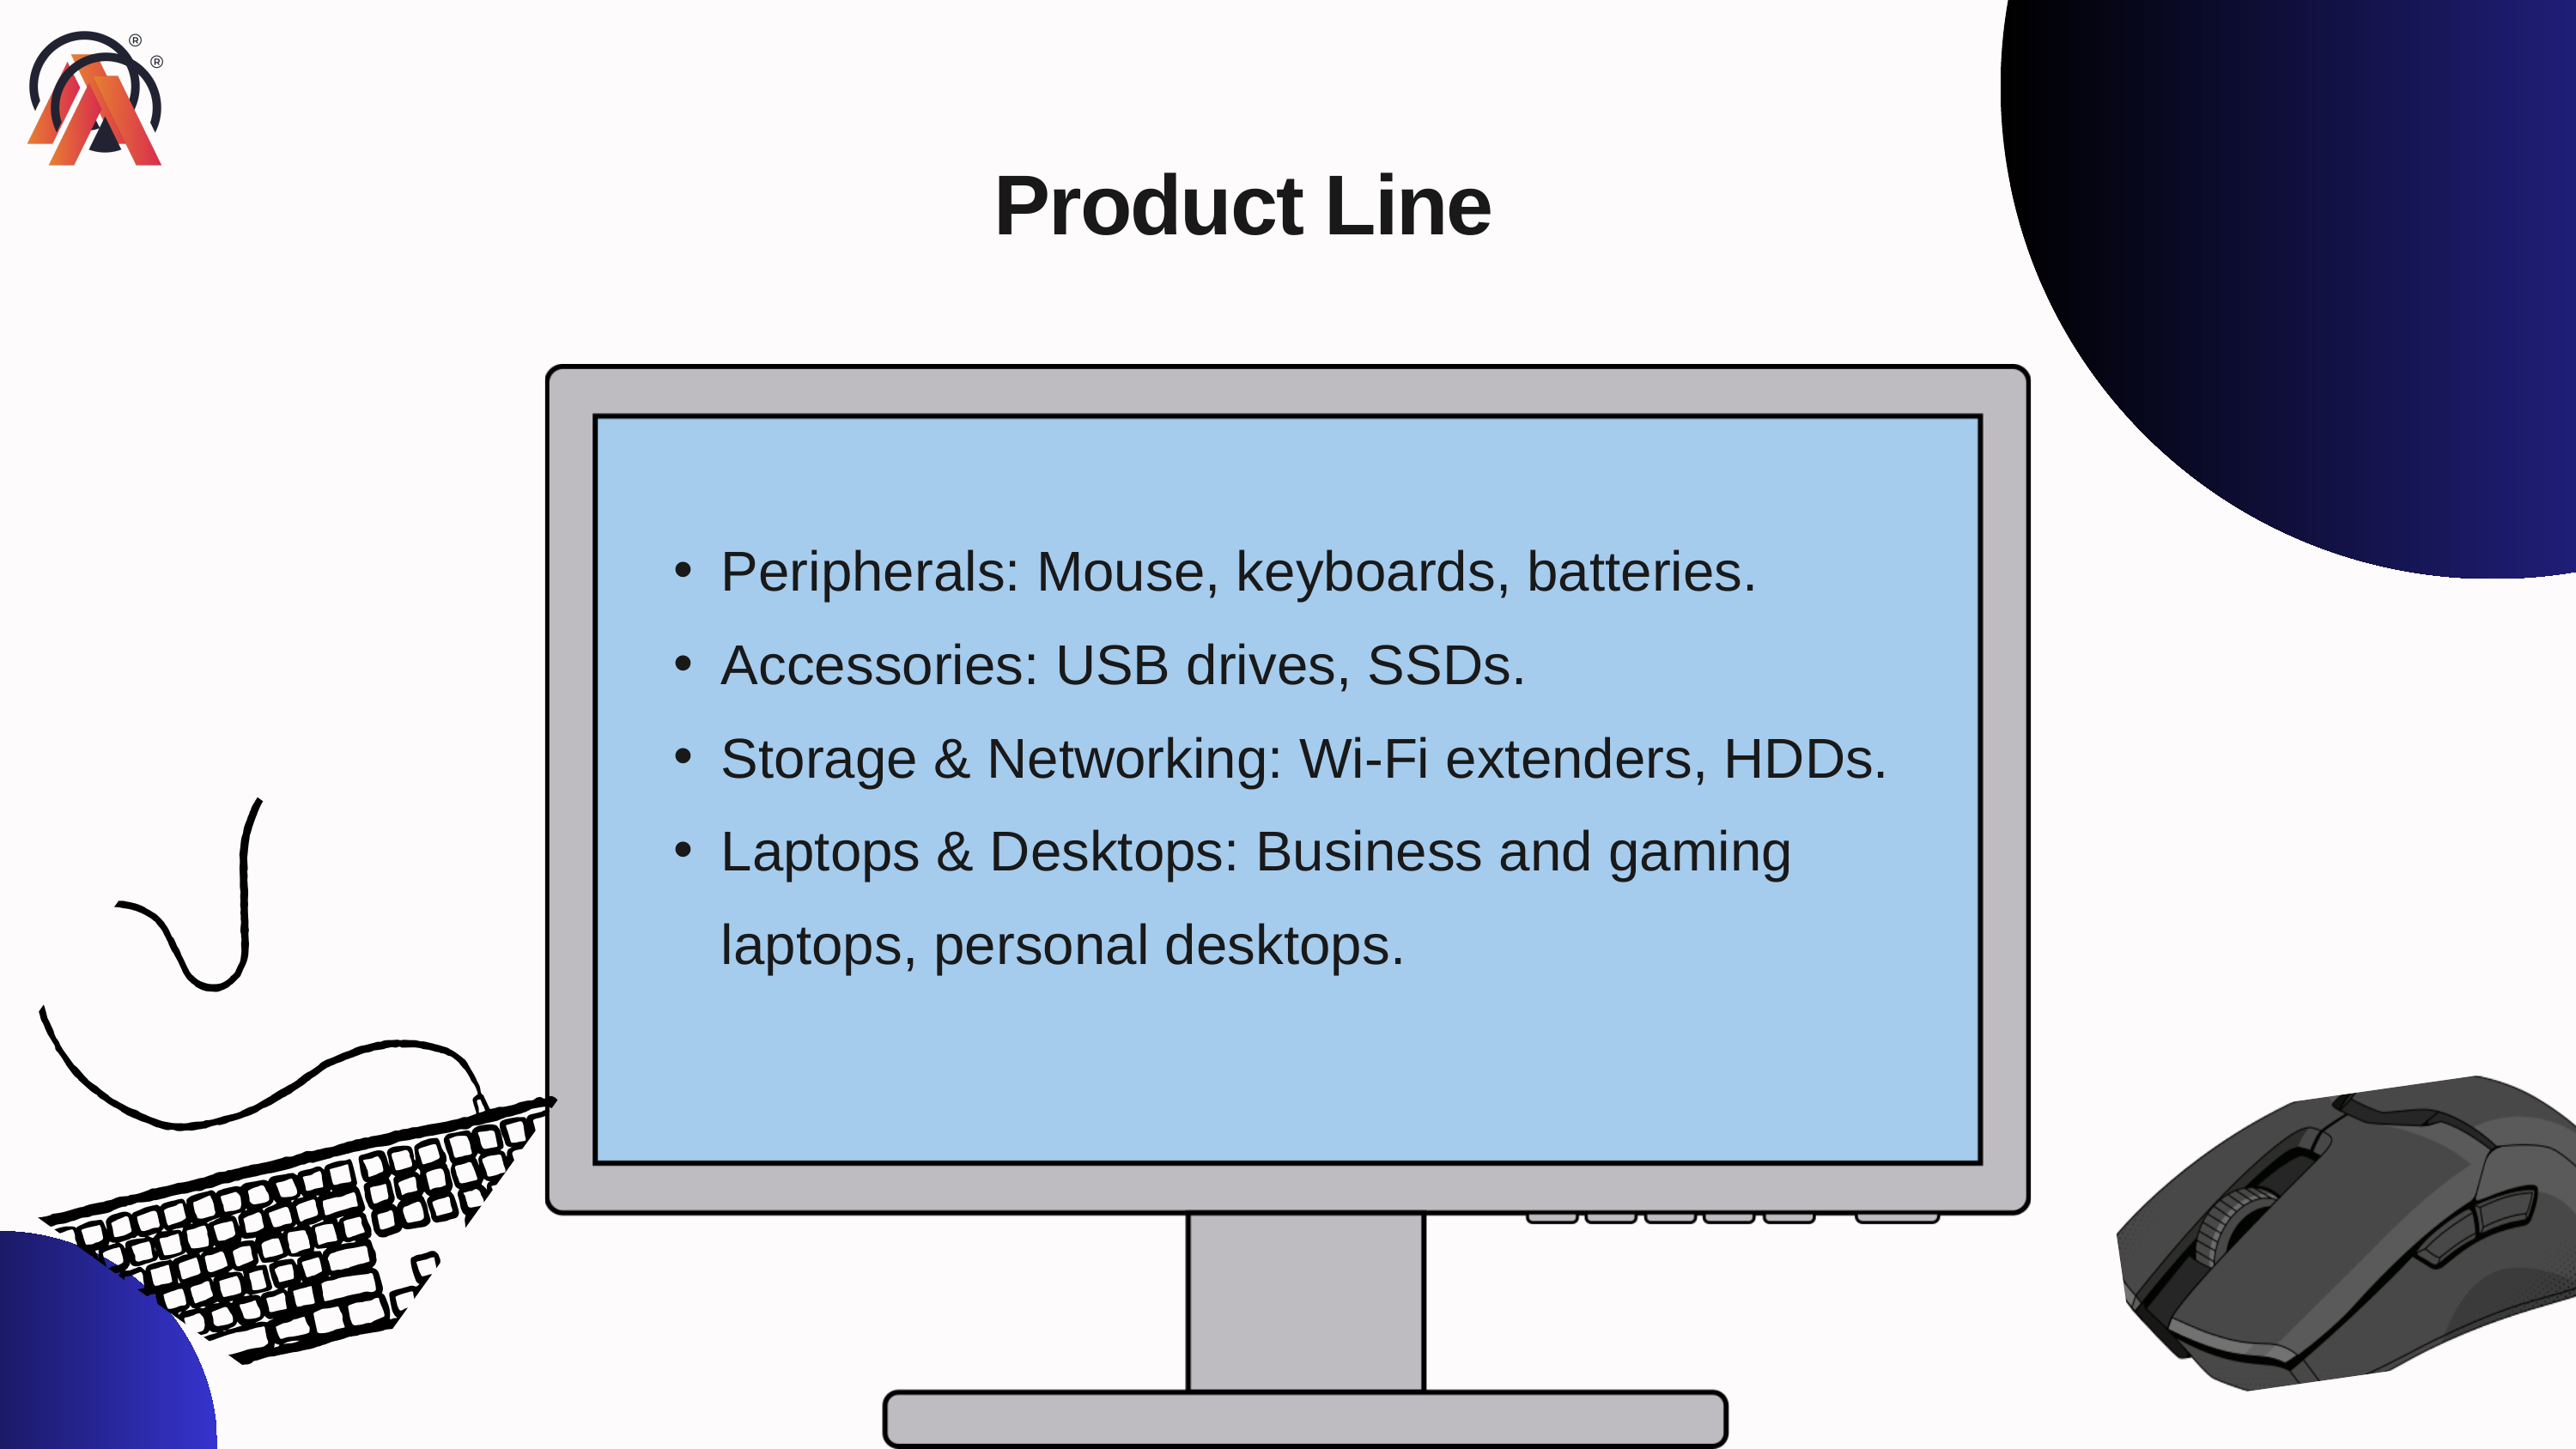

Product Line

Peripherals: Mouse, keyboards, batteries.
Accessories: USB drives, SSDs.
Storage & Networking: Wi-Fi extenders, HDDs.
Laptops & Desktops: Business and gaming laptops, personal desktops.